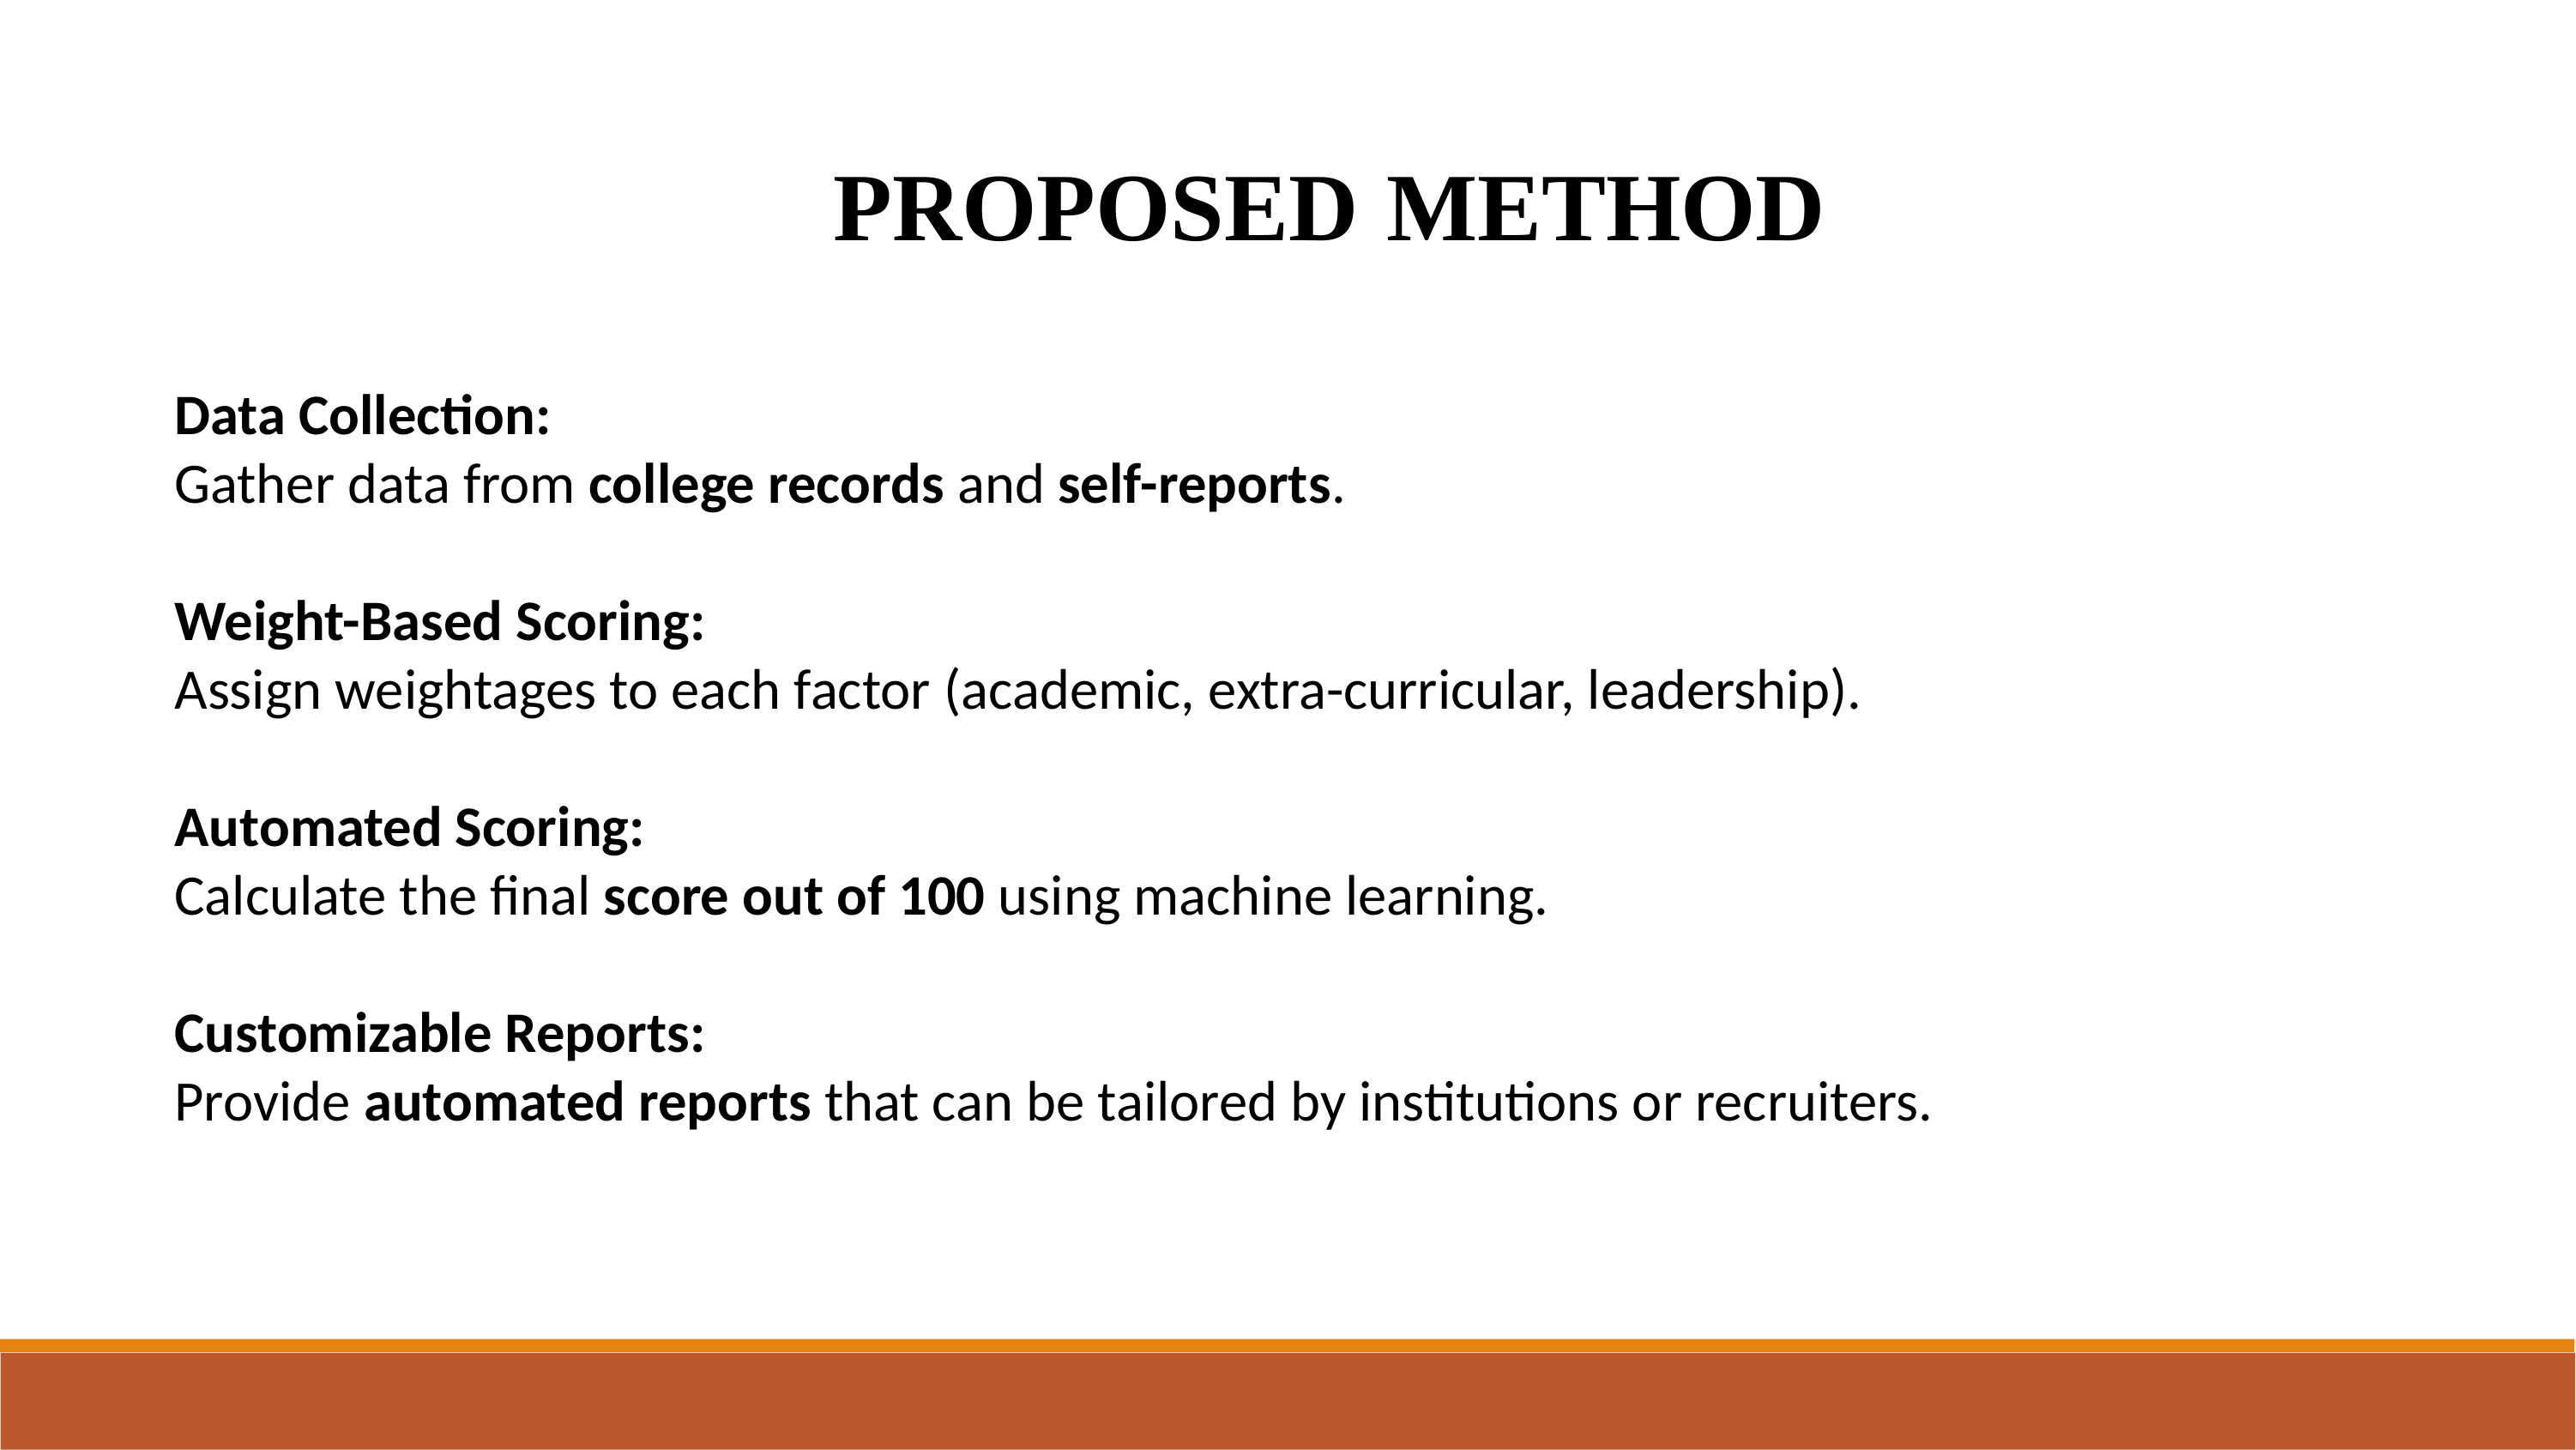

PROPOSED METHOD

Data Collection:
Gather data from college records and self-reports.

Weight-Based Scoring:
Assign weightages to each factor (academic, extra-curricular, leadership).

Automated Scoring:
Calculate the final score out of 100 using machine learning.

Customizable Reports:
Provide automated reports that can be tailored by institutions or recruiters.